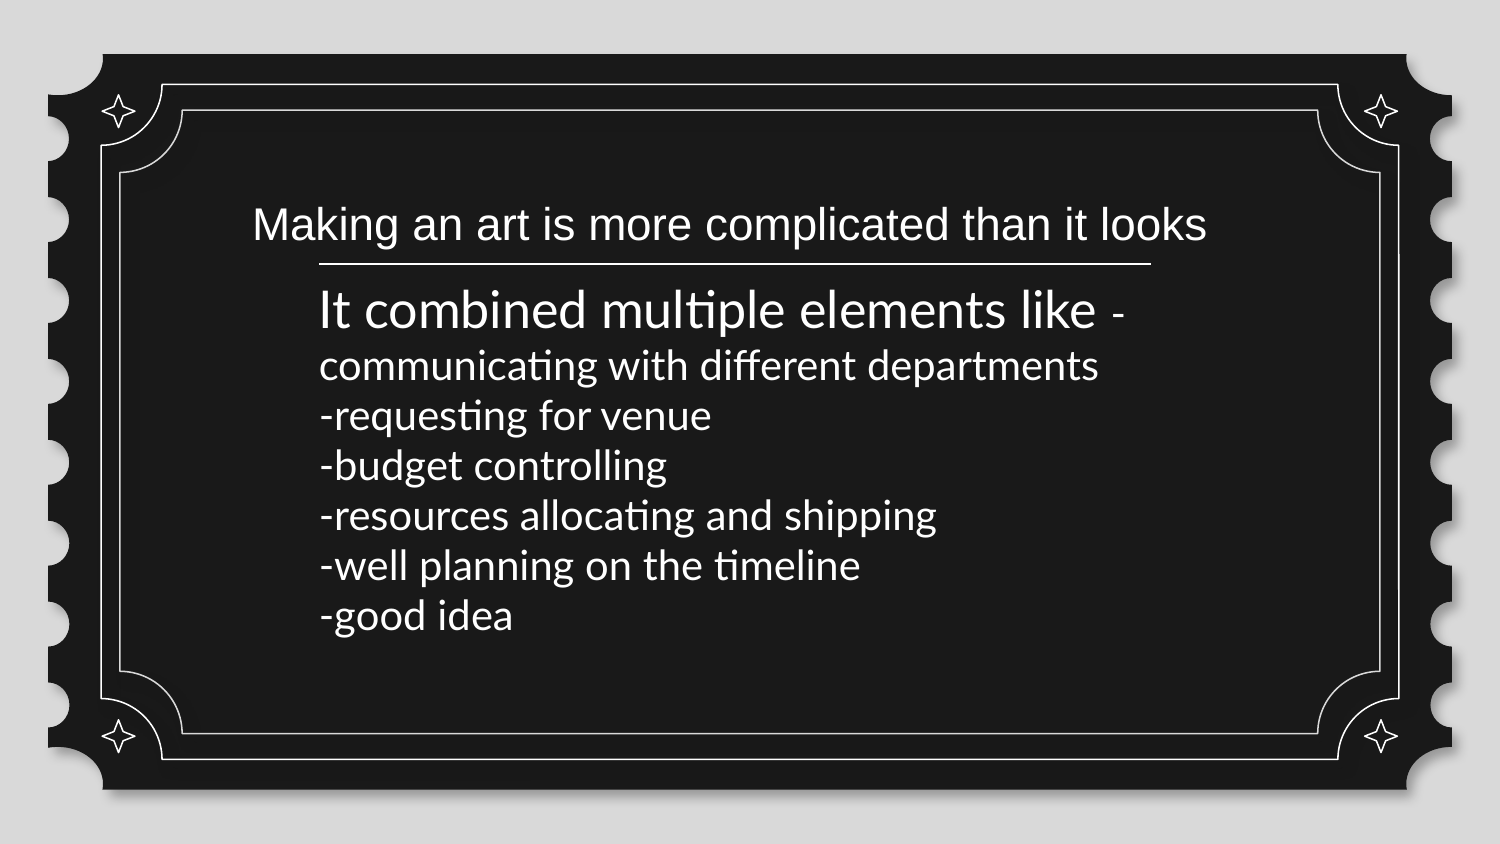

Making an art is more complicated than it looks
It combined multiple elements like -communicating with different departments
-requesting for venue
-budget controlling
-resources allocating and shipping
-well planning on the timeline
-good idea